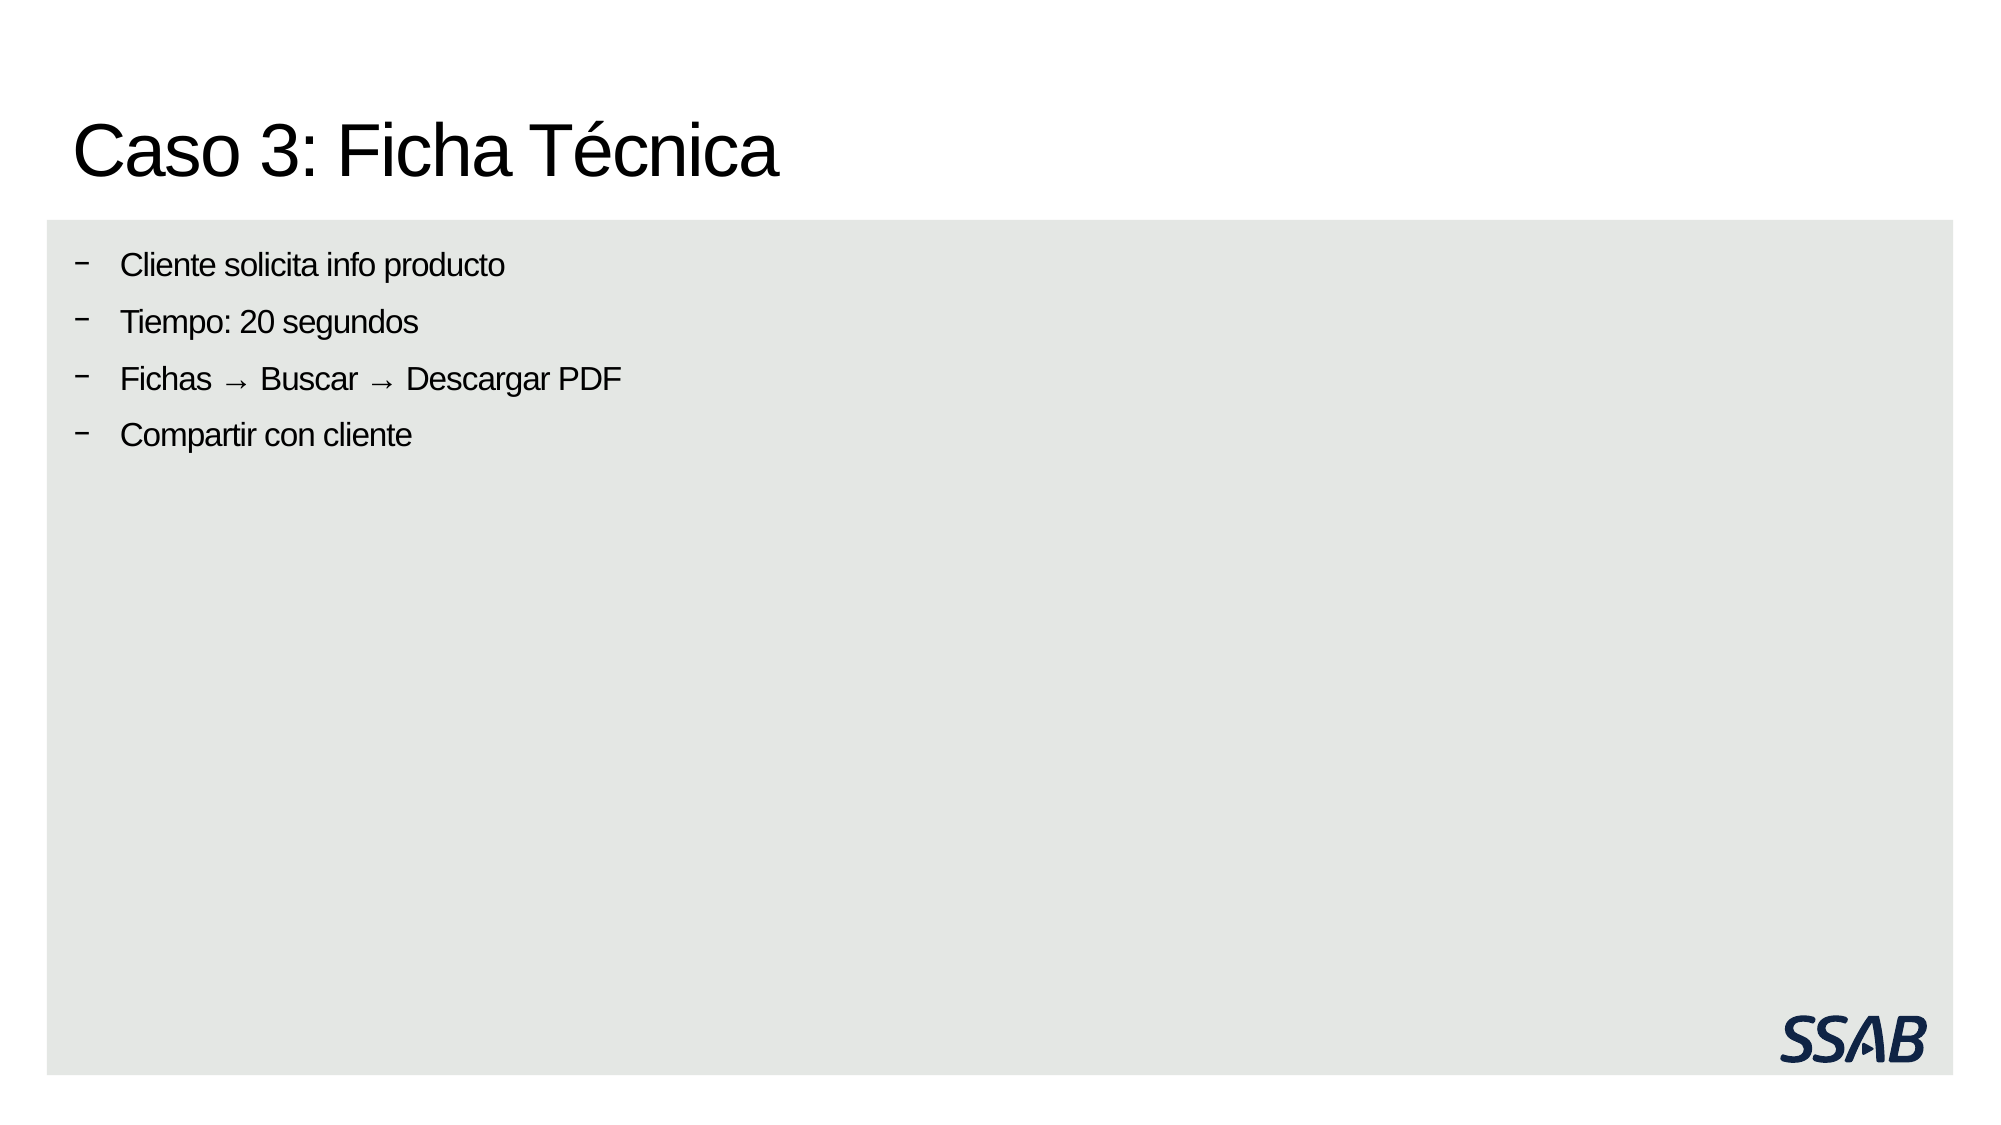

# Caso 3: Ficha Técnica
Cliente solicita info producto
Tiempo: 20 segundos
Fichas → Buscar → Descargar PDF
Compartir con cliente